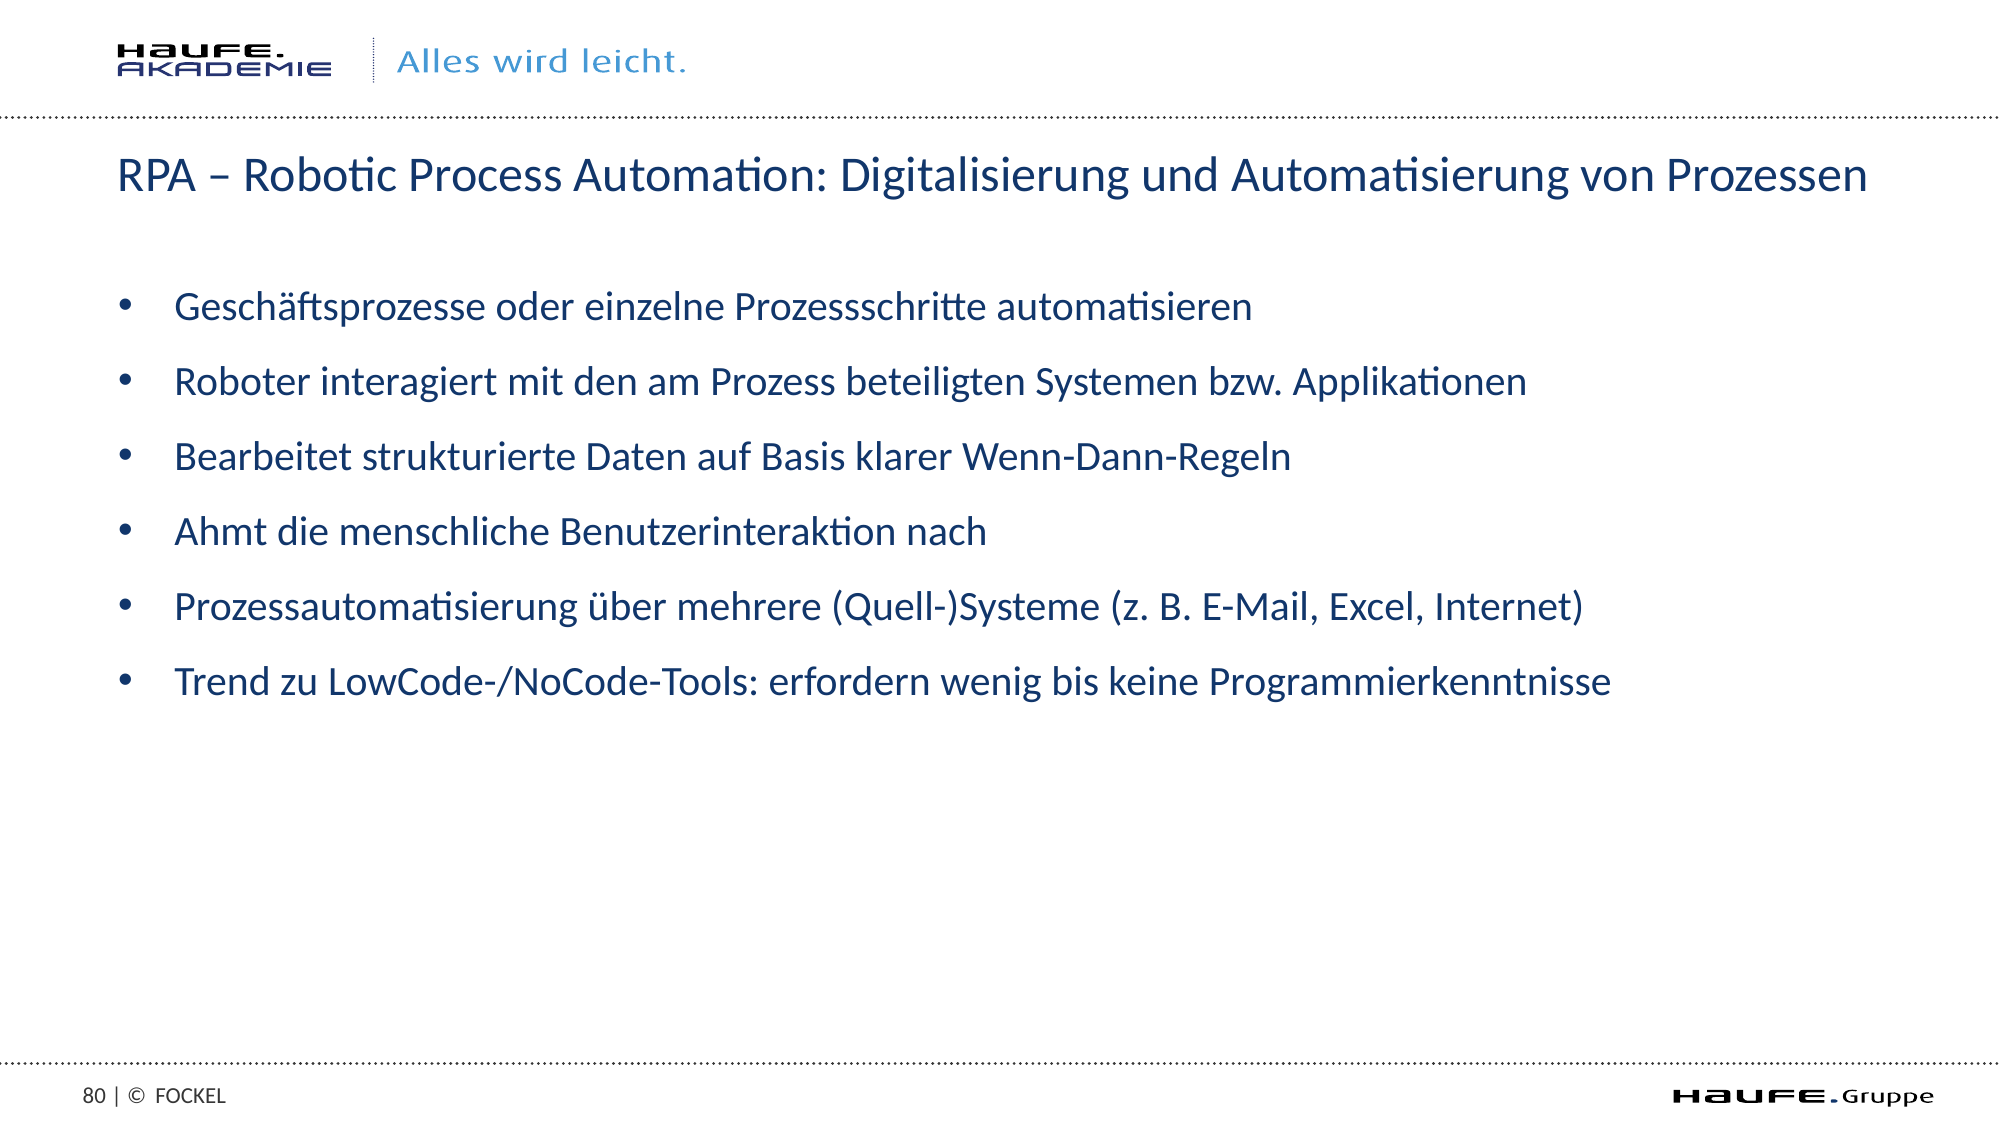

# RPA – Robotic Process Automation: Digitalisierung und Automatisierung von Prozessen
Geschäftsprozesse oder einzelne Prozessschritte automatisieren
Roboter interagiert mit den am Prozess beteiligten Systemen bzw. Applikationen
Bearbeitet strukturierte Daten auf Basis klarer Wenn-Dann-Regeln
Ahmt die menschliche Benutzerinteraktion nach
Prozessautomatisierung über mehrere (Quell-)Systeme (z. B. E-Mail, Excel, Internet)
Trend zu LowCode-/NoCode-Tools: erfordern wenig bis keine Programmierkenntnisse

80 | ©
FOCKEL